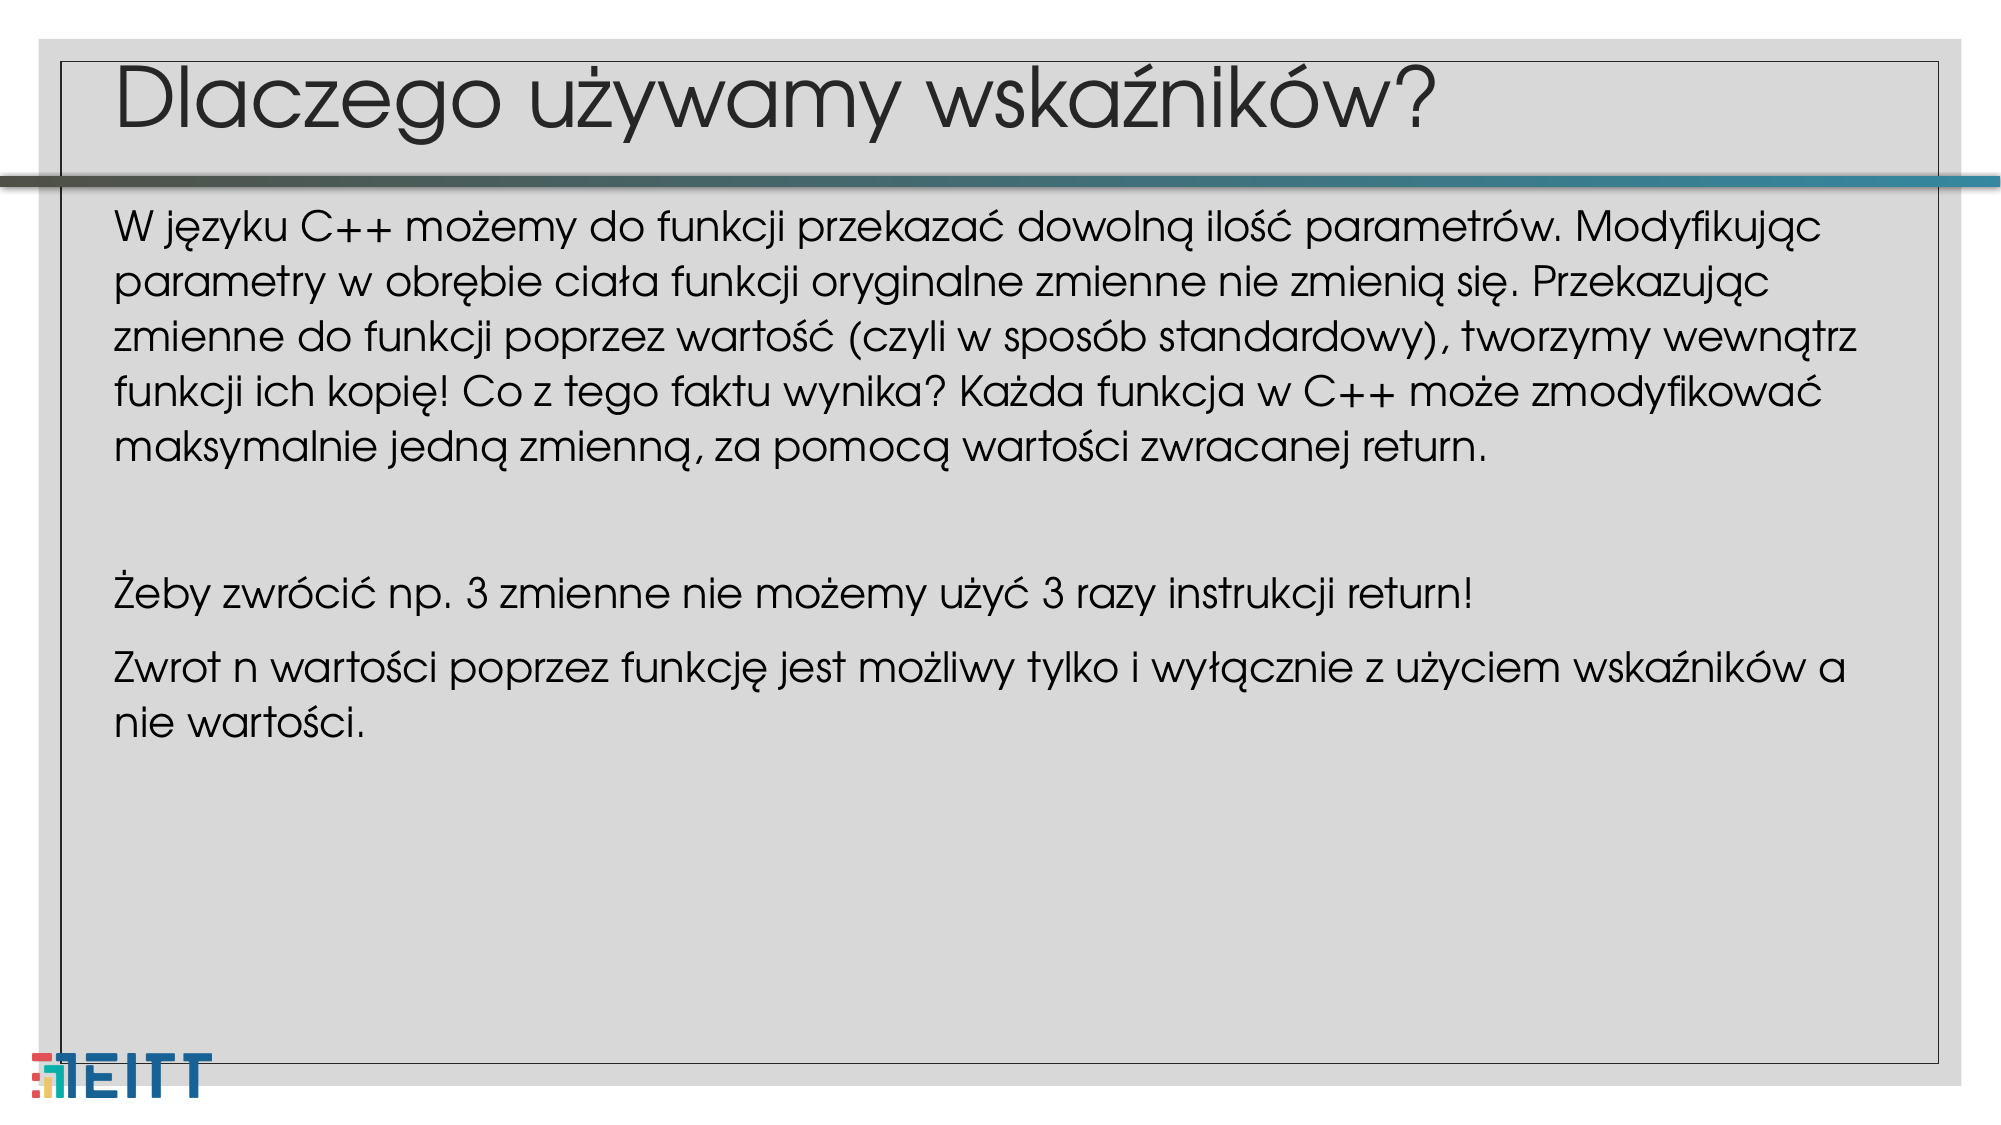

# Dlaczego używamy wskaźników?
W języku C++ możemy do funkcji przekazać dowolną ilość parametrów. Modyfikując parametry w obrębie ciała funkcji oryginalne zmienne nie zmienią się. Przekazując zmienne do funkcji poprzez wartość (czyli w sposób standardowy), tworzymy wewnątrz funkcji ich kopię! Co z tego faktu wynika? Każda funkcja w C++ może zmodyfikować maksymalnie jedną zmienną, za pomocą wartości zwracanej return.

Żeby zwrócić np. 3 zmienne nie możemy użyć 3 razy instrukcji return!
Zwrot n wartości poprzez funkcję jest możliwy tylko i wyłącznie z użyciem wskaźników a nie wartości.